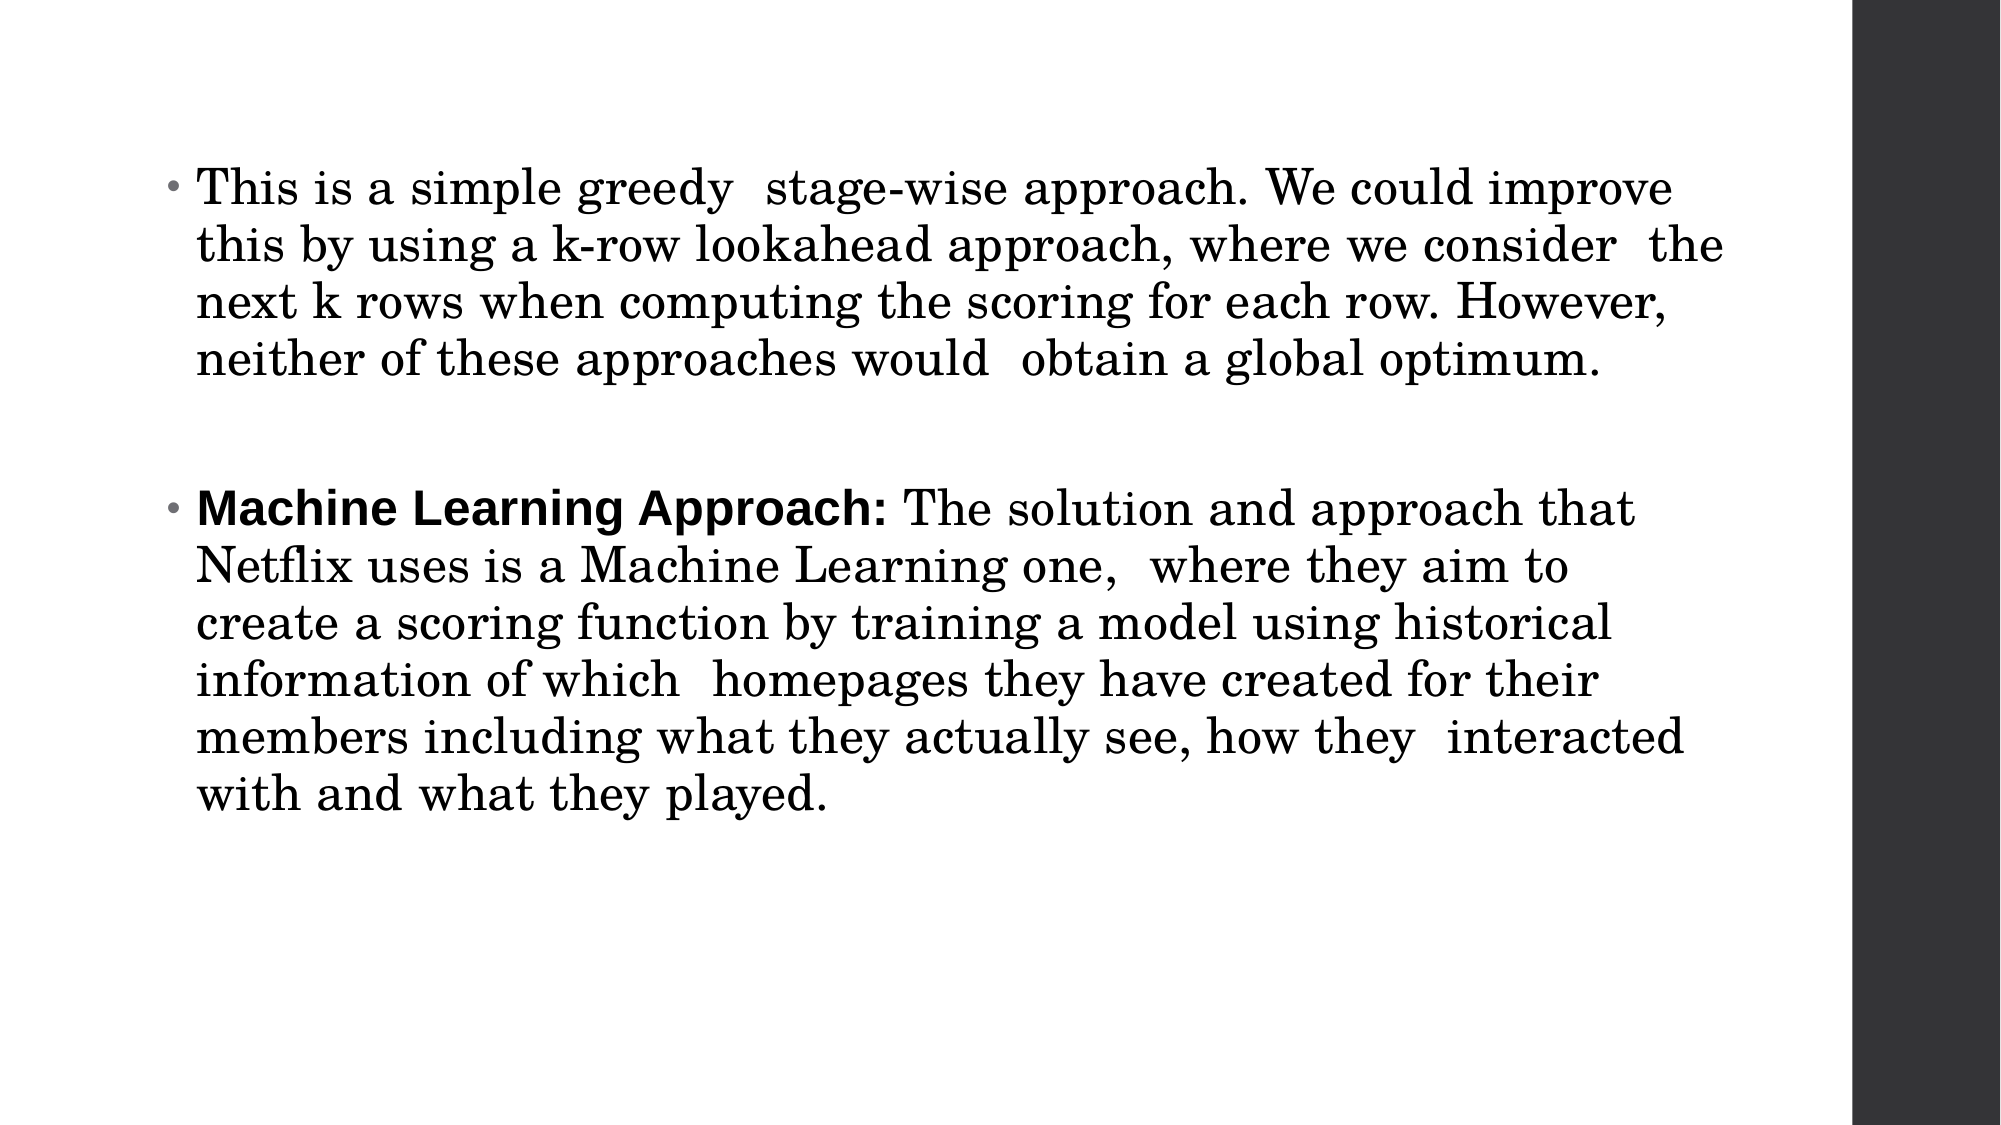

This is a simple greedy  stage-wise approach. We could improve this by using a k-row lookahead approach, where we consider  the next k rows when computing the scoring for each row. However, neither of these approaches would  obtain a global optimum.
Machine Learning Approach: The solution and approach that Netflix uses is a Machine Learning one,  where they aim to create a scoring function by training a model using historical information of which  homepages they have created for their members including what they actually see, how they  interacted with and what they played.